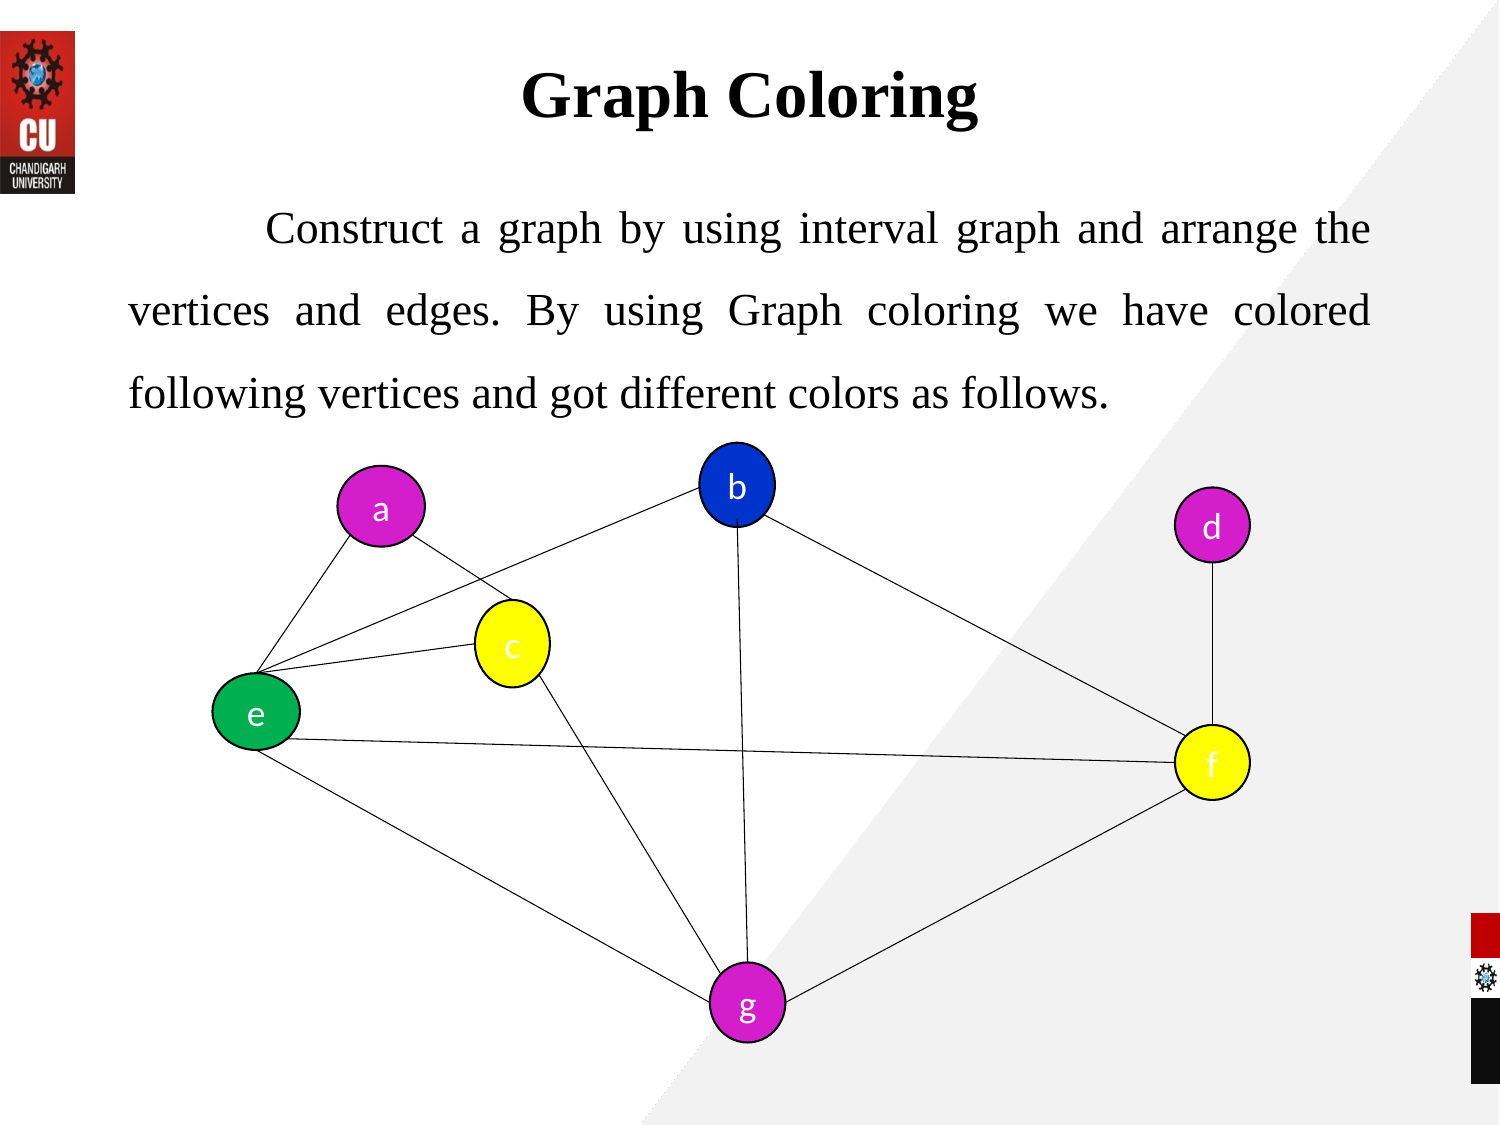

# Graph Coloring
        Construct a graph by using interval graph and arrange the vertices and edges. By using Graph coloring we have colored following vertices and got different colors as follows.

b
a
d
c
e
f
g